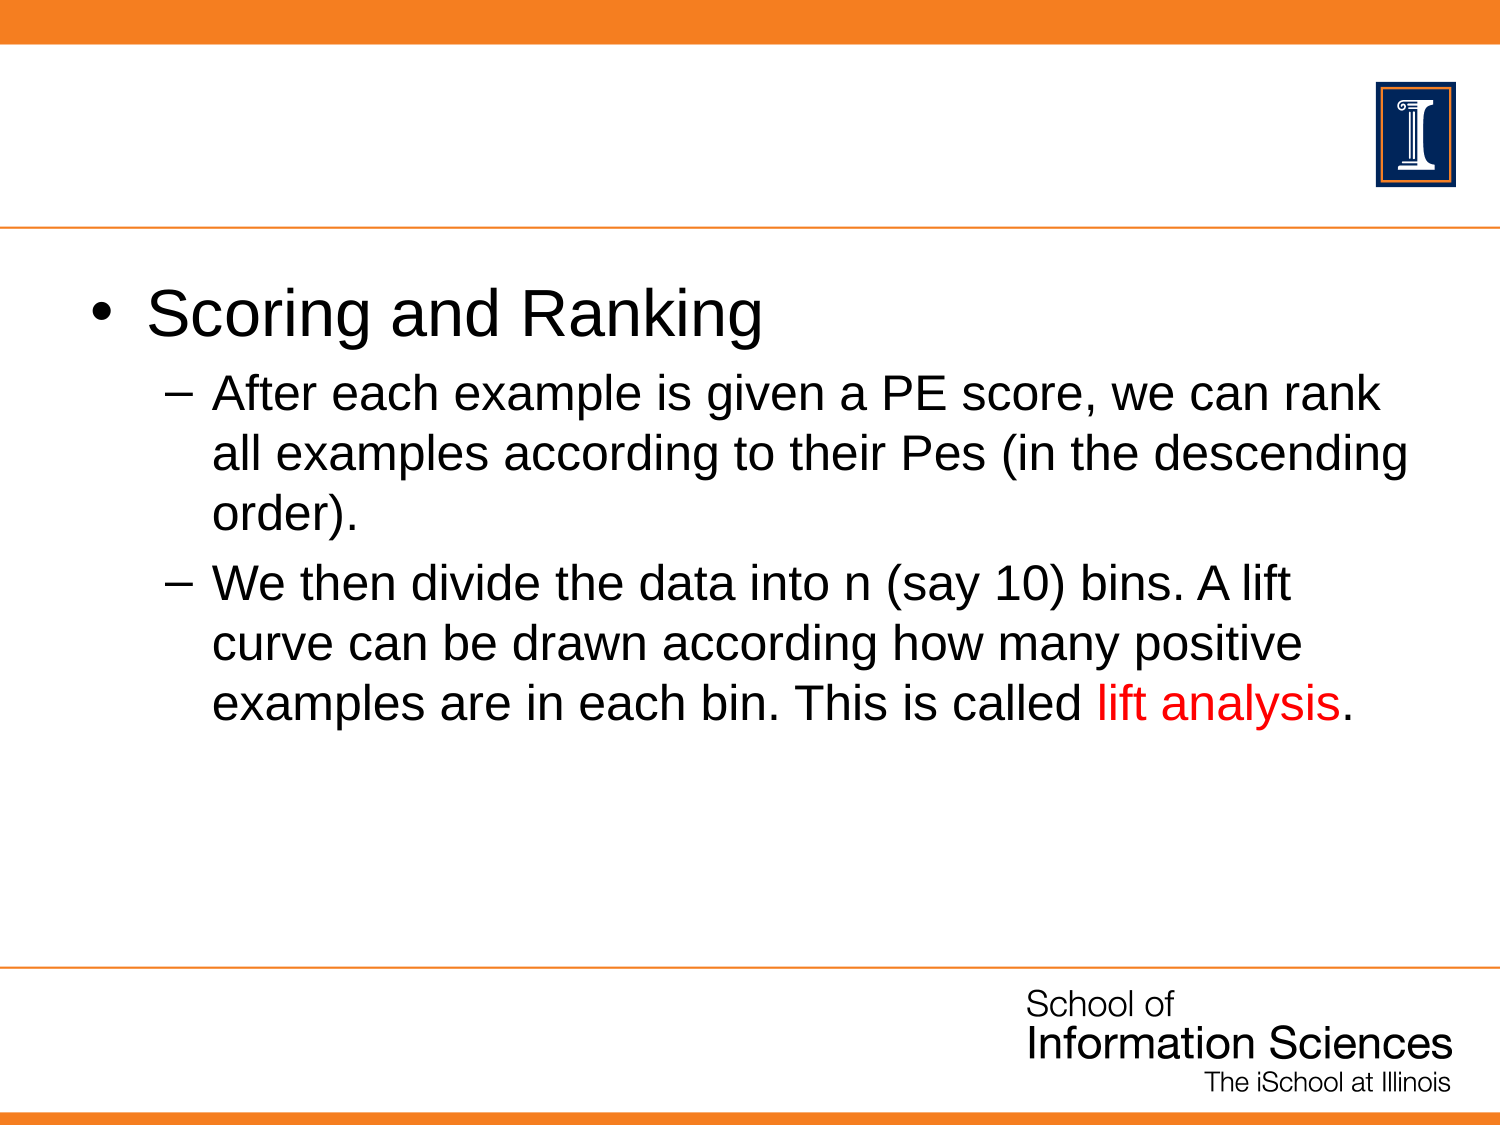

#
Scoring and Ranking
After each example is given a PE score, we can rank all examples according to their Pes (in the descending order).
We then divide the data into n (say 10) bins. A lift curve can be drawn according how many positive examples are in each bin. This is called lift analysis.